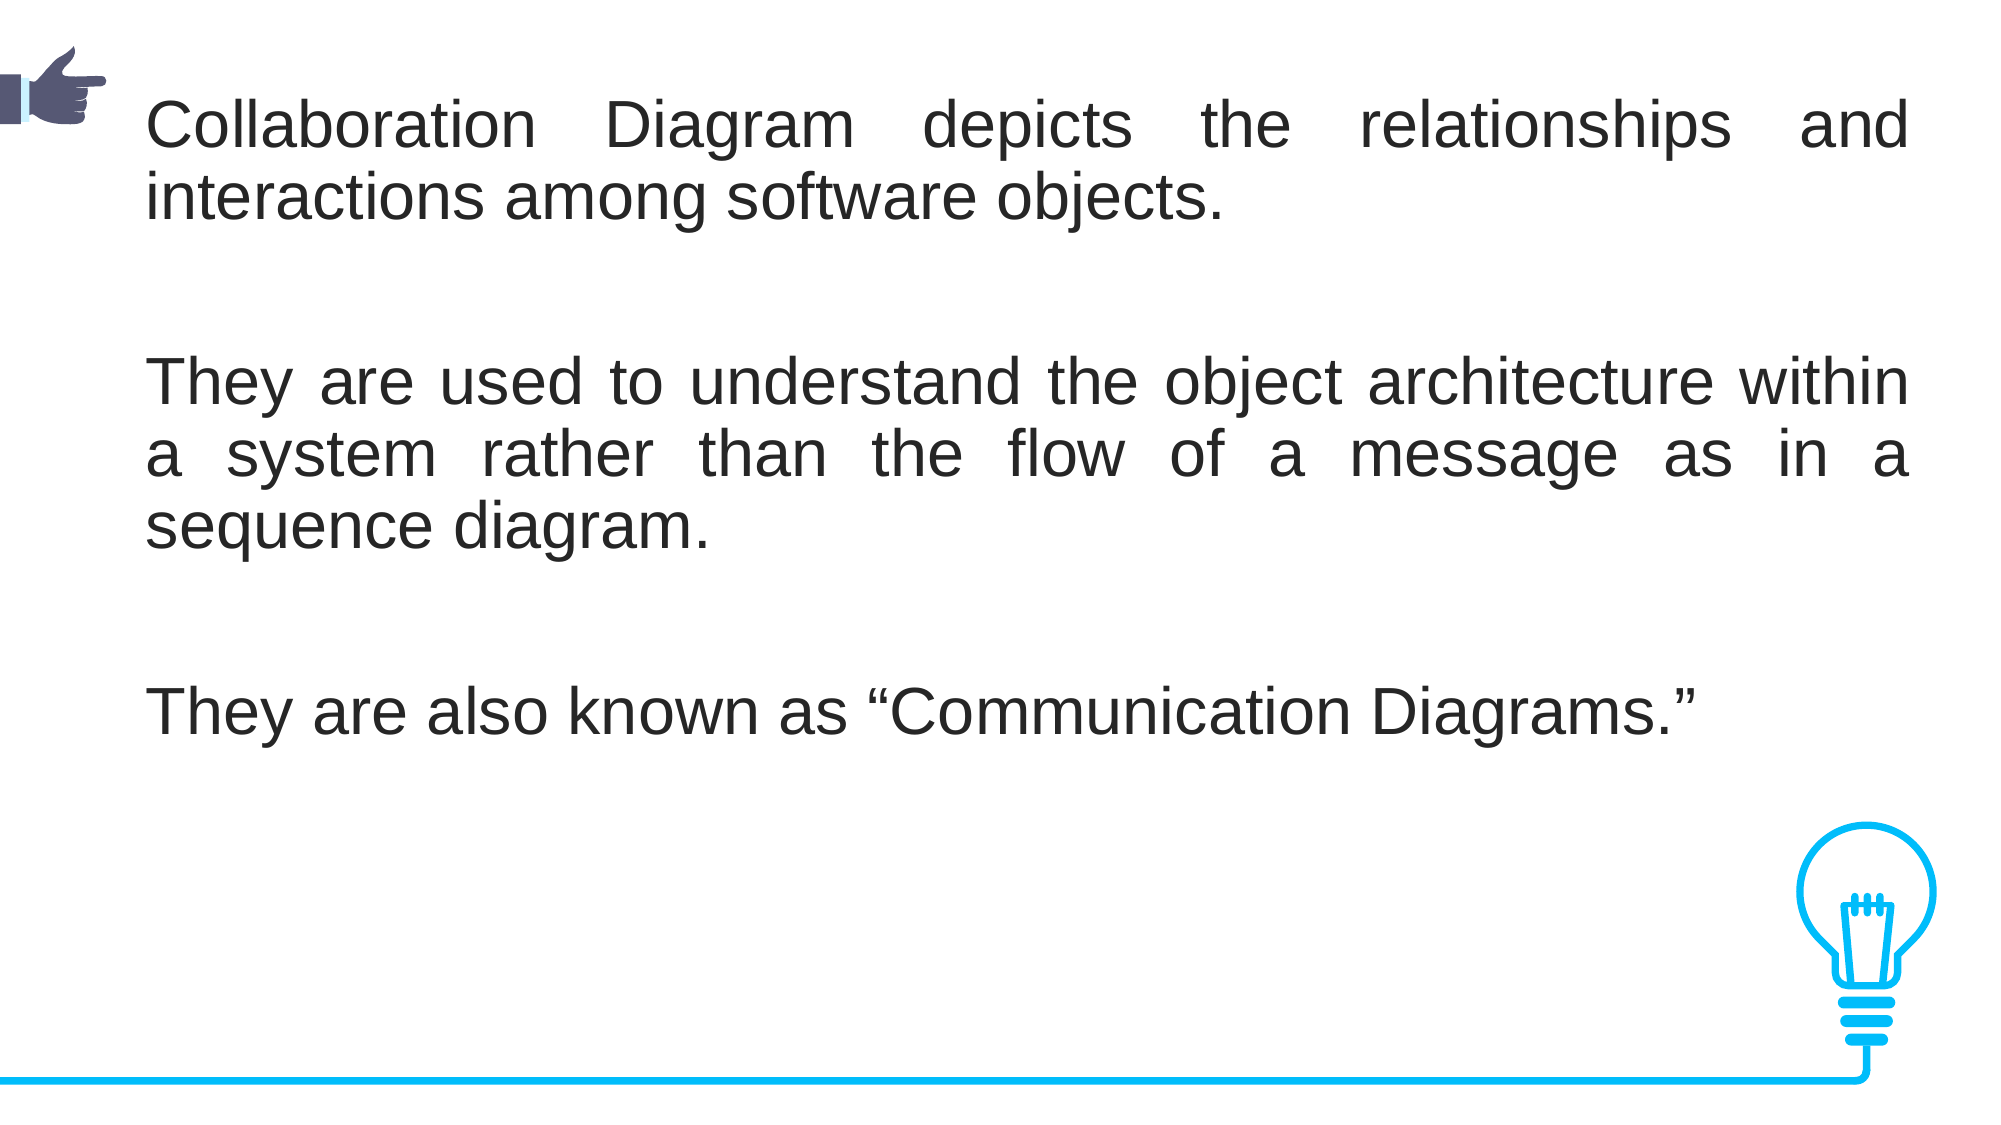

Collaboration Diagram depicts the relationships and interactions among software objects.

They are used to understand the object architecture within a system rather than the flow of a message as in a sequence diagram.

They are also known as “Communication Diagrams.”